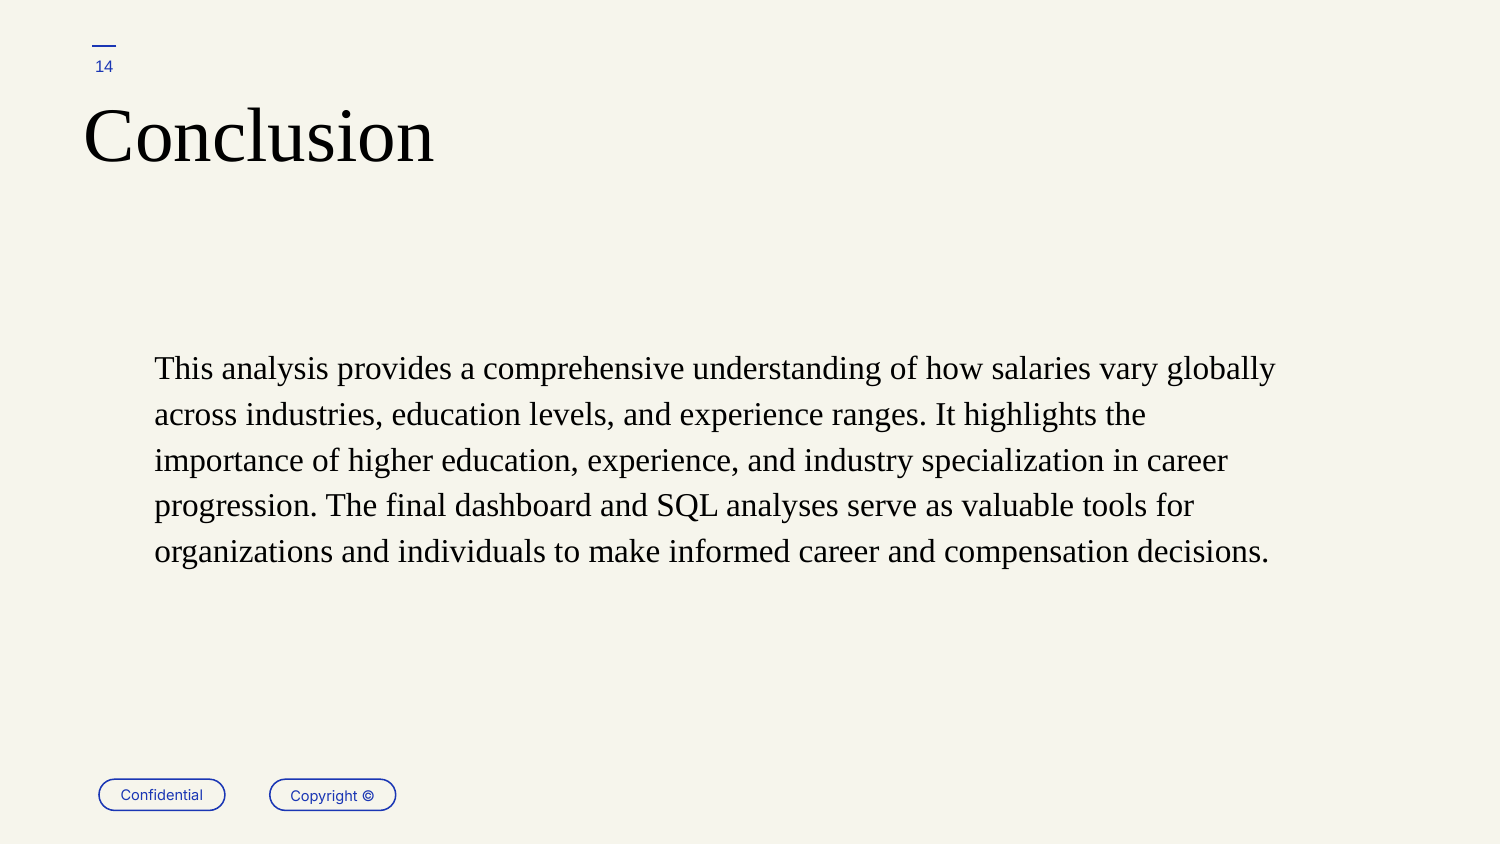

14
# Conclusion
This analysis provides a comprehensive understanding of how salaries vary globally across industries, education levels, and experience ranges. It highlights the importance of higher education, experience, and industry specialization in career progression. The final dashboard and SQL analyses serve as valuable tools for organizations and individuals to make informed career and compensation decisions.